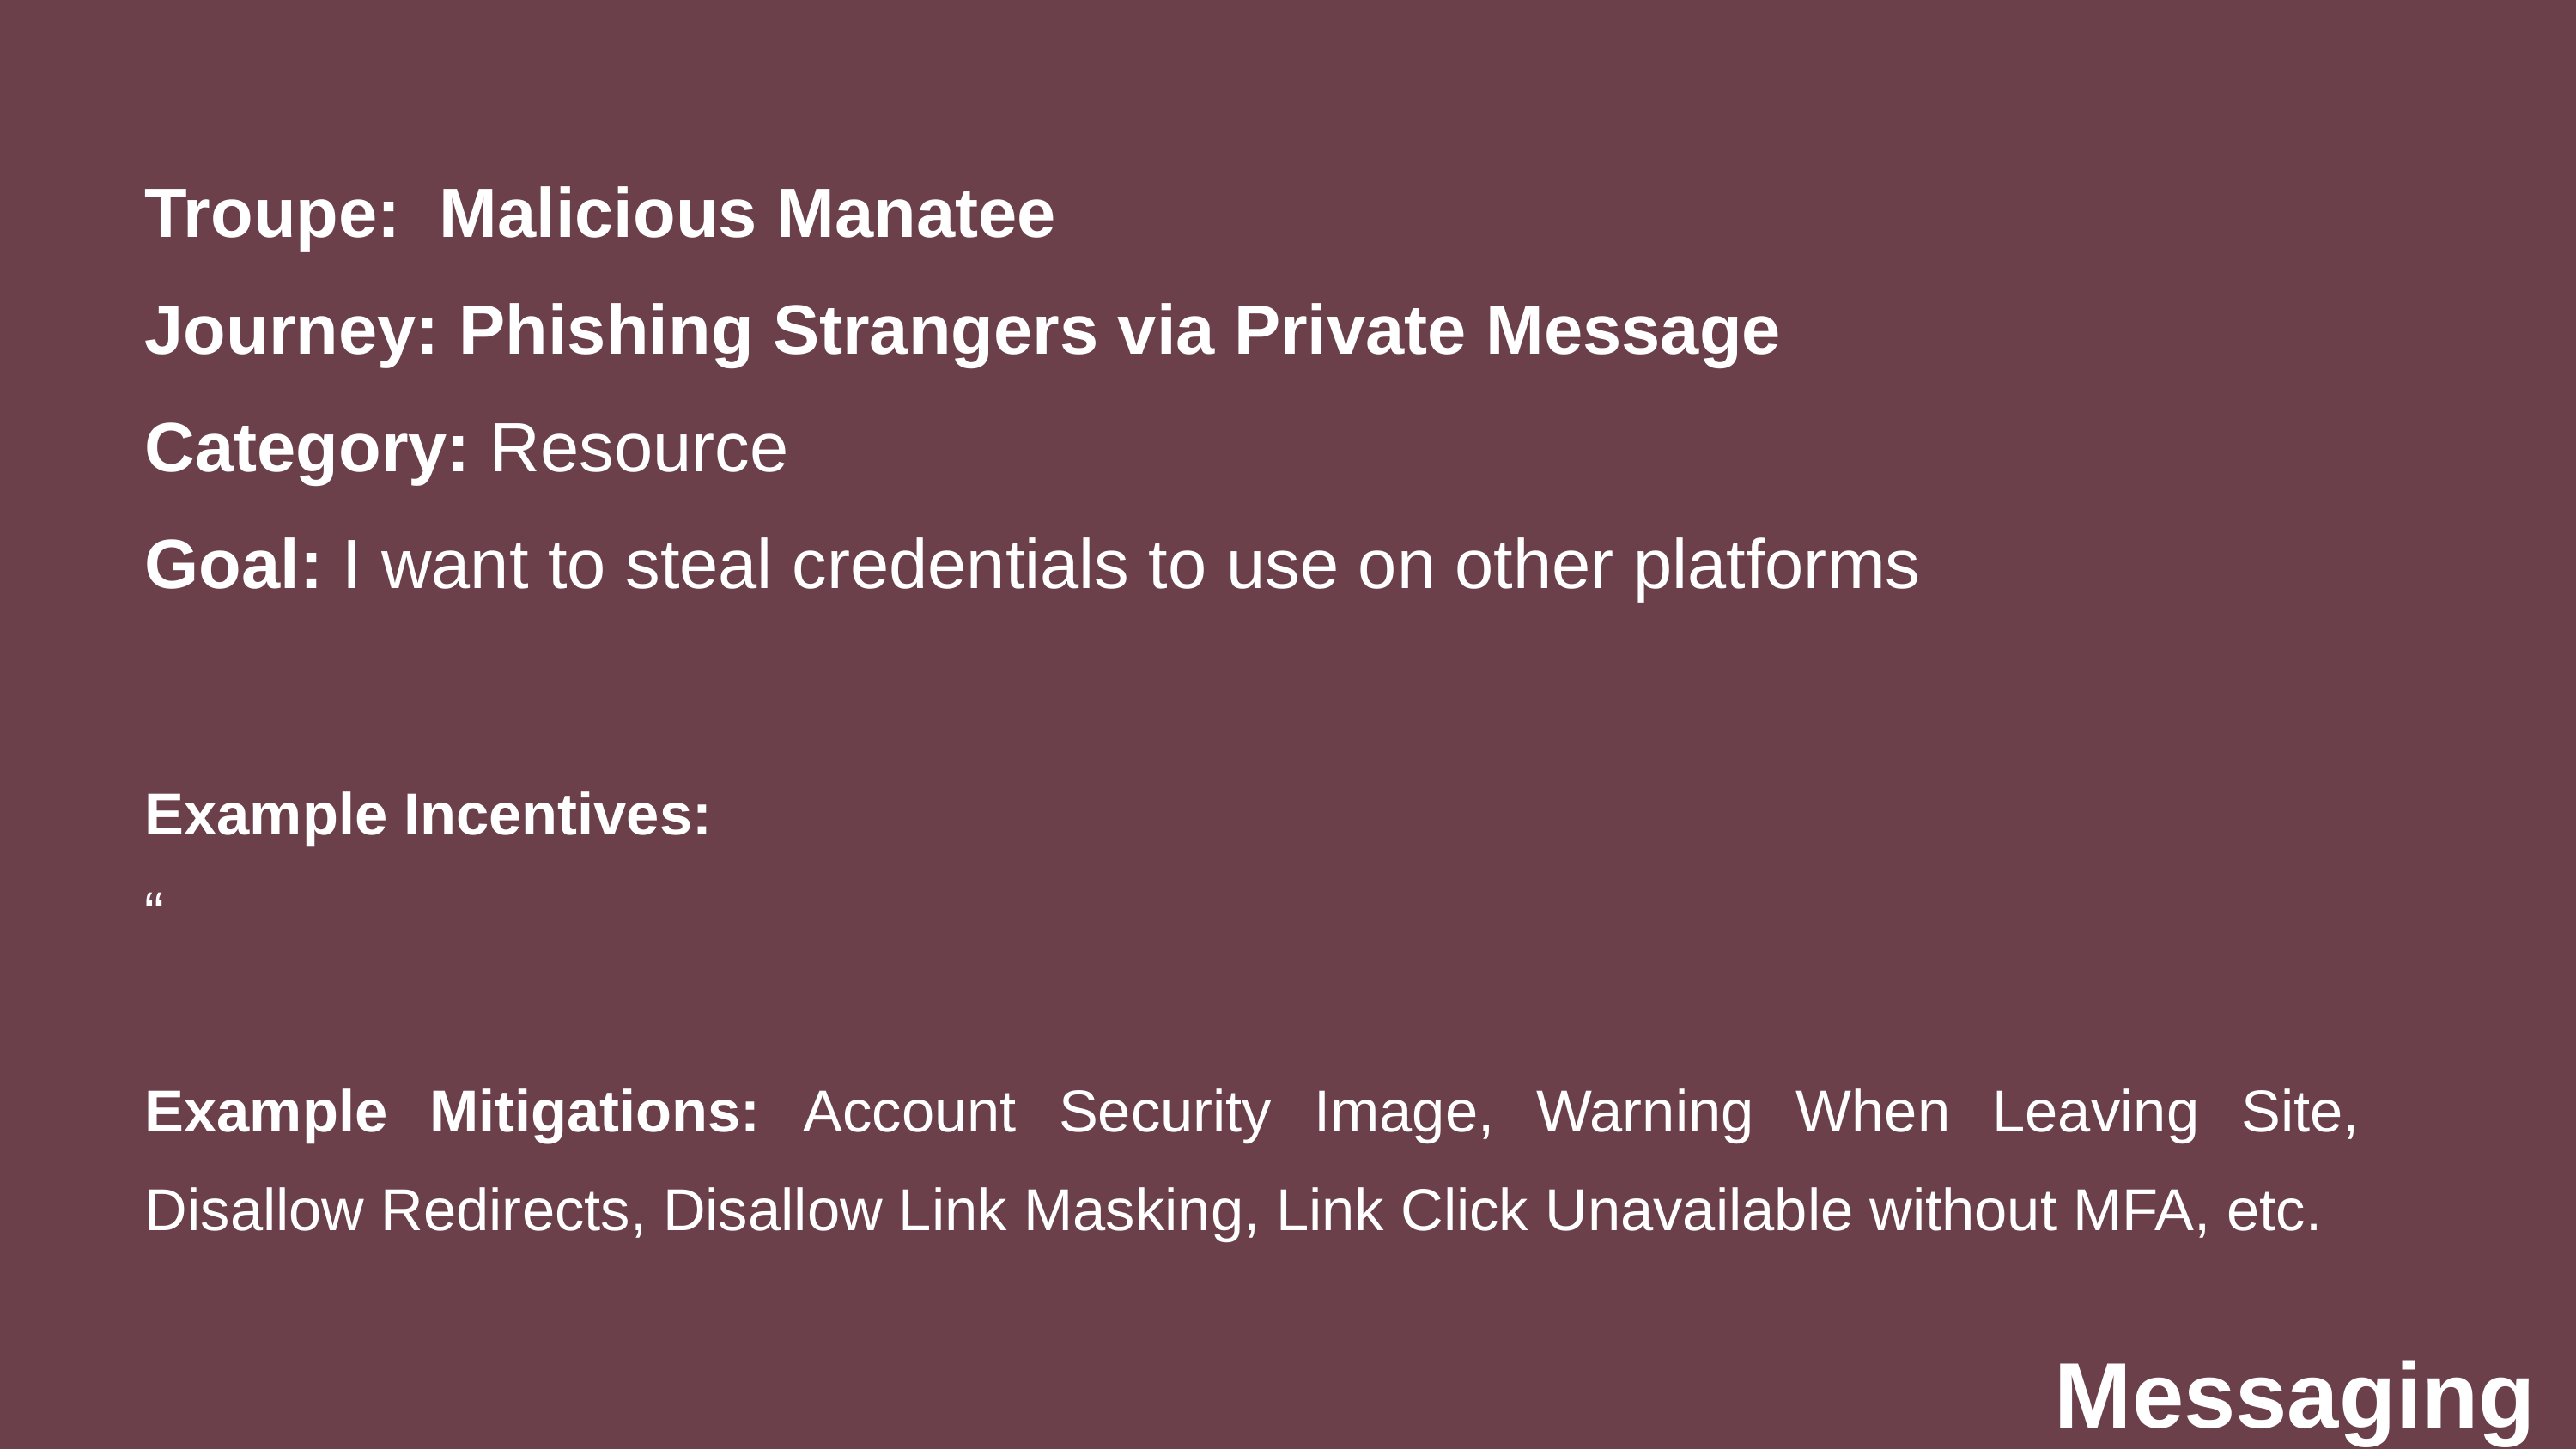

Troupe:  Malicious Manatee
Journey: Phishing Strangers via Private Message
Category: Resource
Goal: I want to steal credentials to use on other platforms

Example Incentives:
“

Example Mitigations: Account Security Image, Warning When Leaving Site, Disallow Redirects, Disallow Link Masking, Link Click Unavailable without MFA, etc.

Messaging